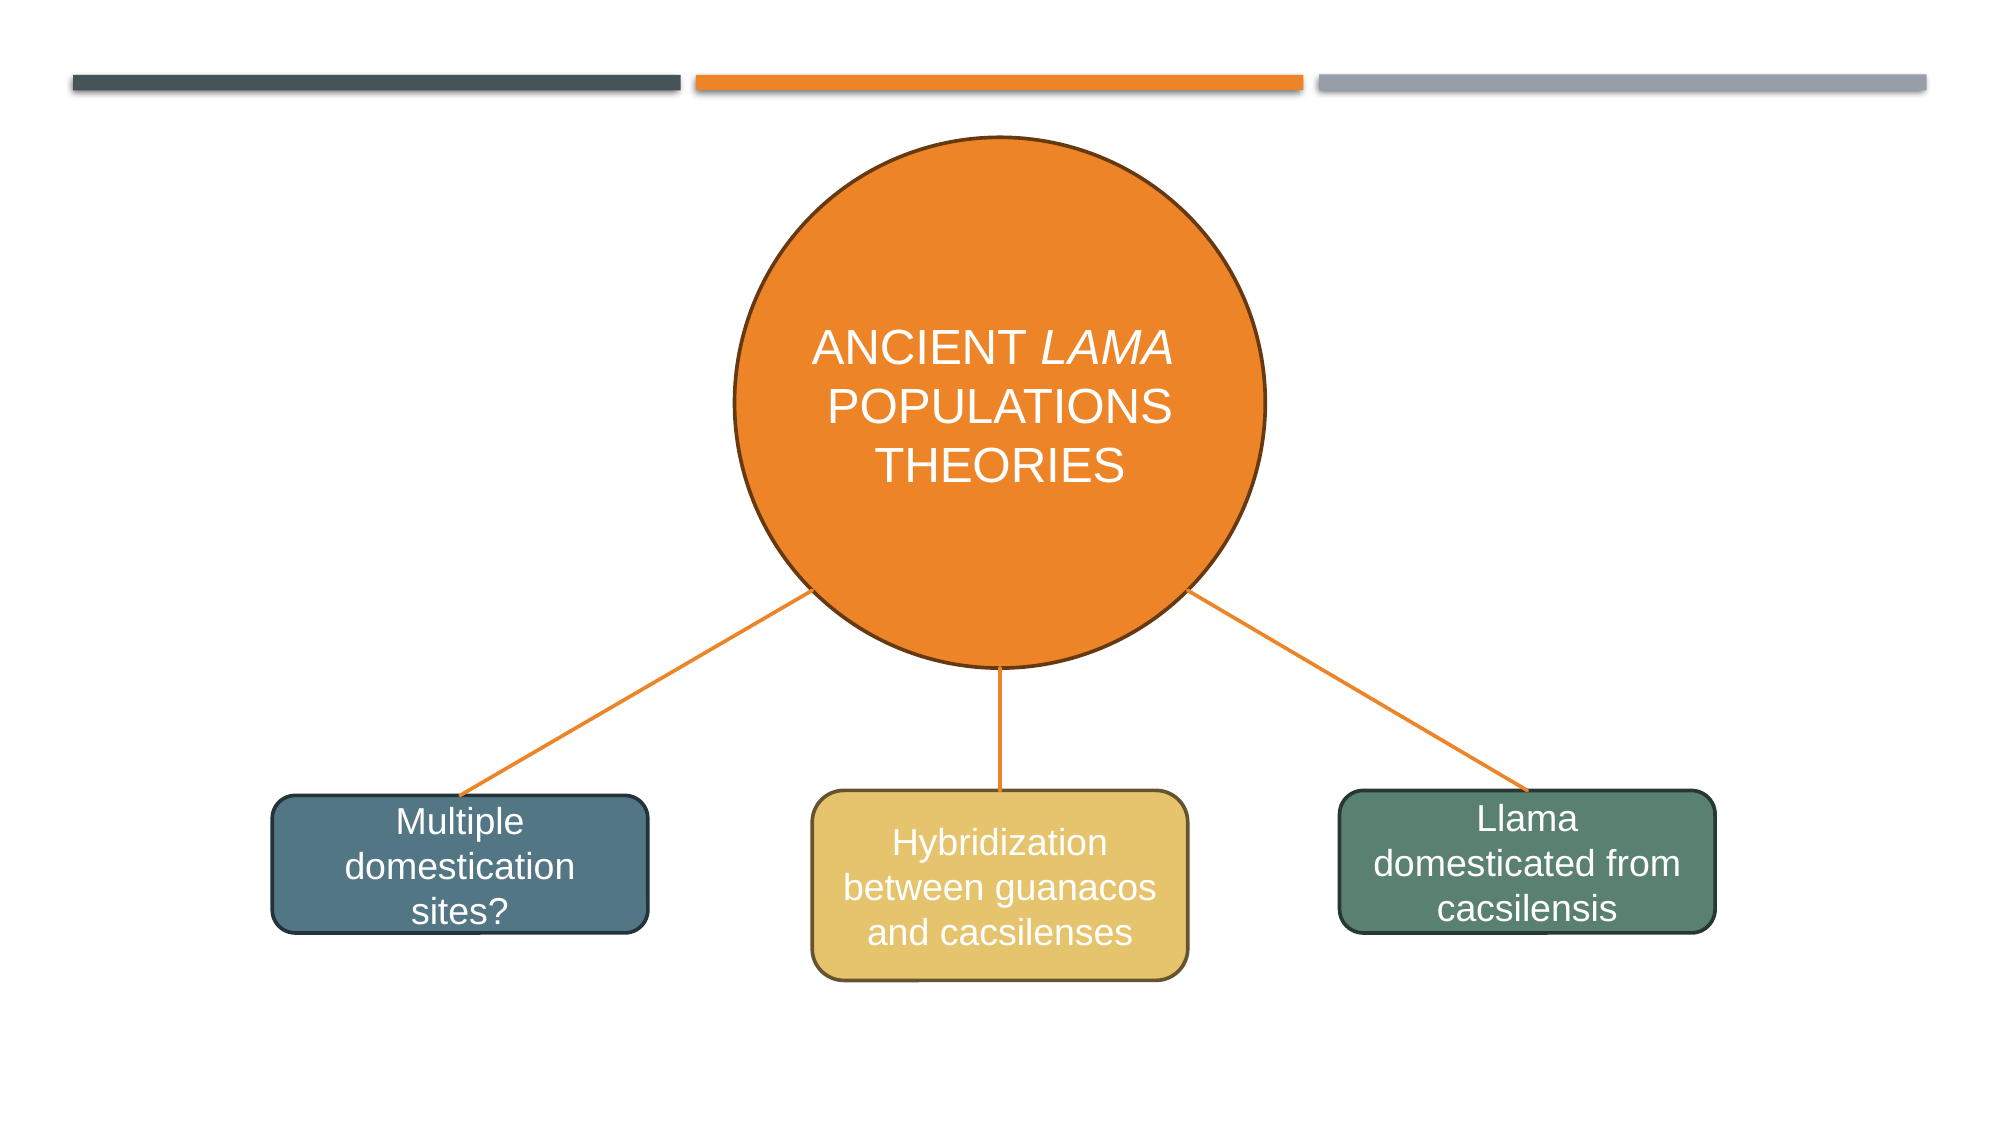

# Ancient lama populations theories
Hybridization between guanacos and cacsilenses
Llama domesticated from cacsilensis
Multiple domestication sites?